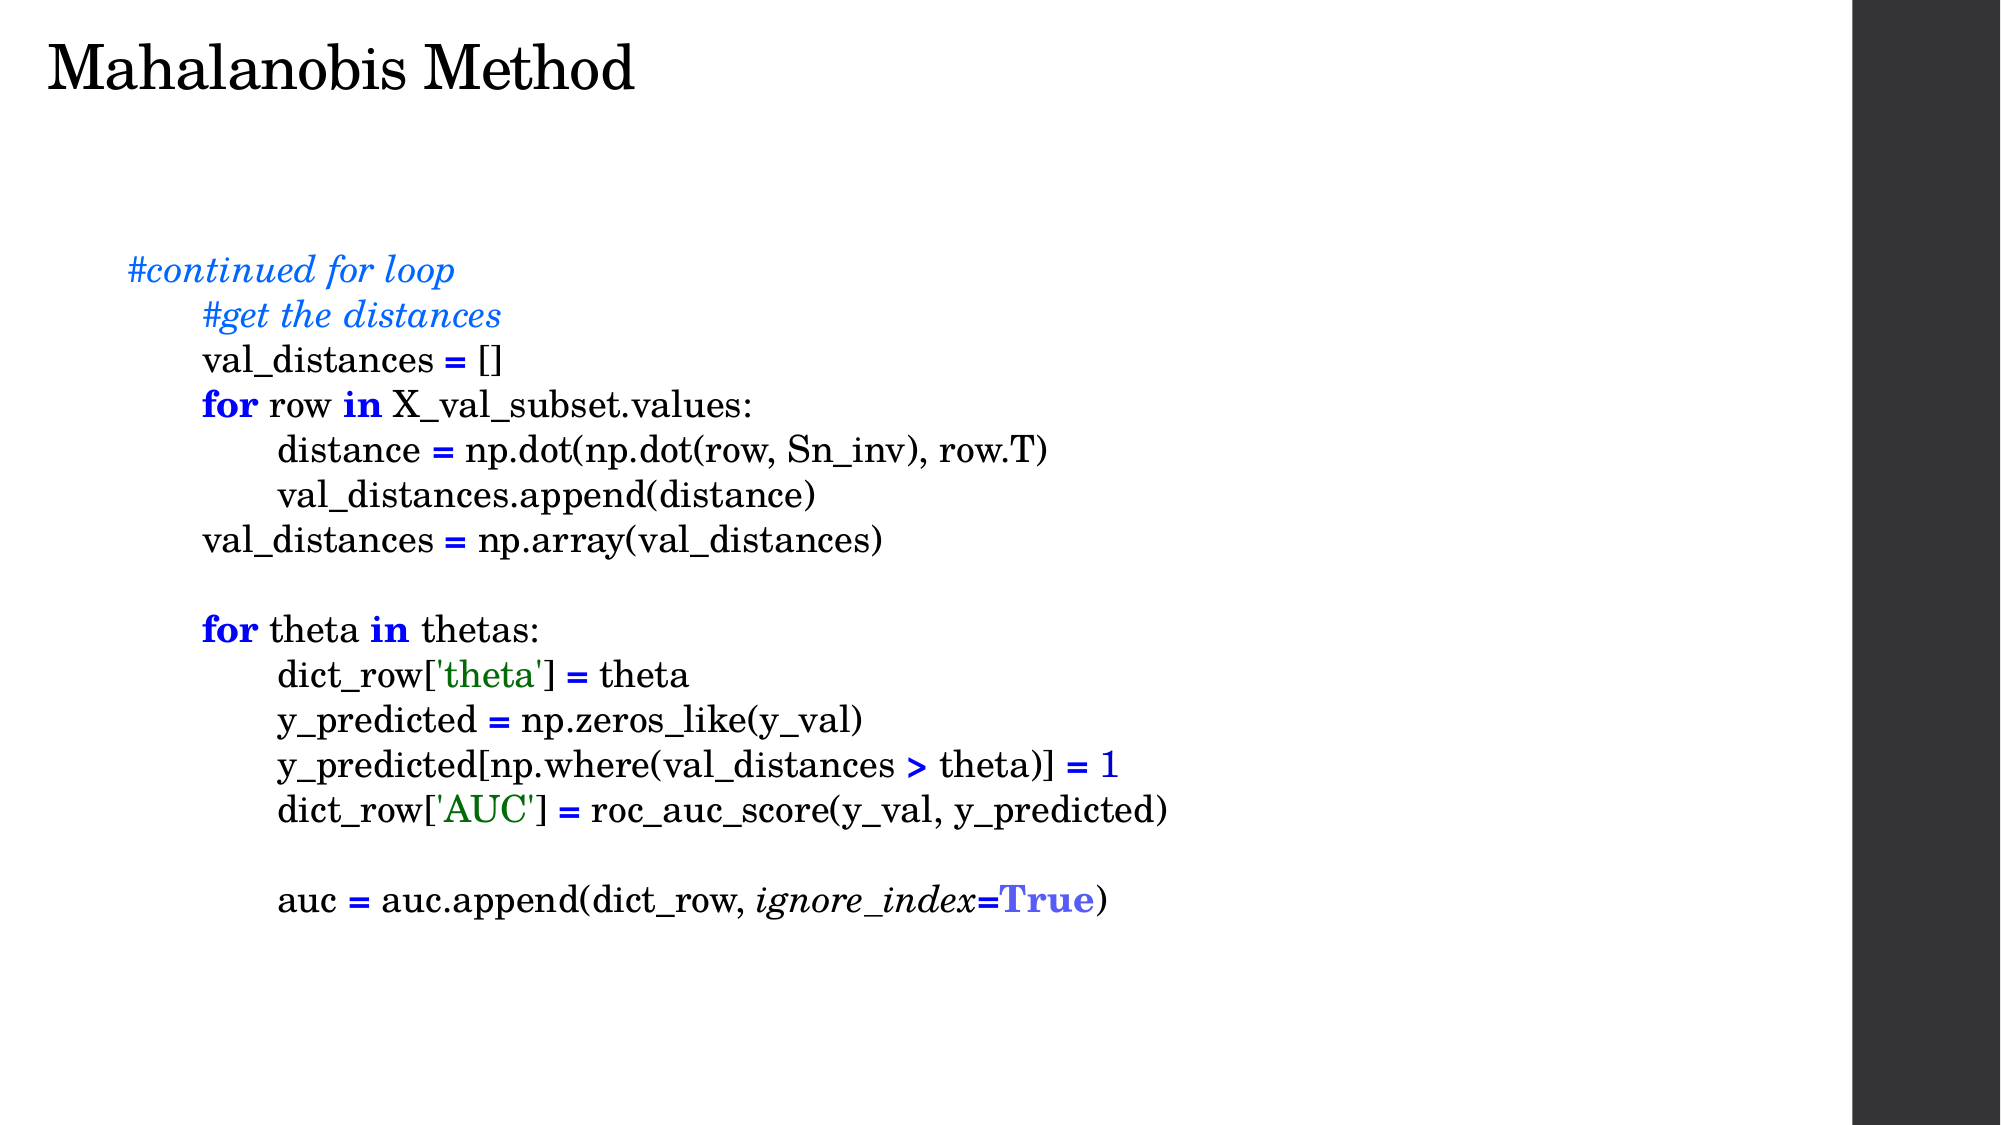

# Mahalanobis Method
#continued for loop
#get the distances
val_distances = []
for row in X_val_subset.values:
distance = np.dot(np.dot(row, Sn_inv), row.T)
val_distances.append(distance)
val_distances = np.array(val_distances)

for theta in thetas:
dict_row['theta'] = theta
y_predicted = np.zeros_like(y_val)
y_predicted[np.where(val_distances > theta)] = 1
dict_row['AUC'] = roc_auc_score(y_val, y_predicted)

auc = auc.append(dict_row, ignore_index=True)